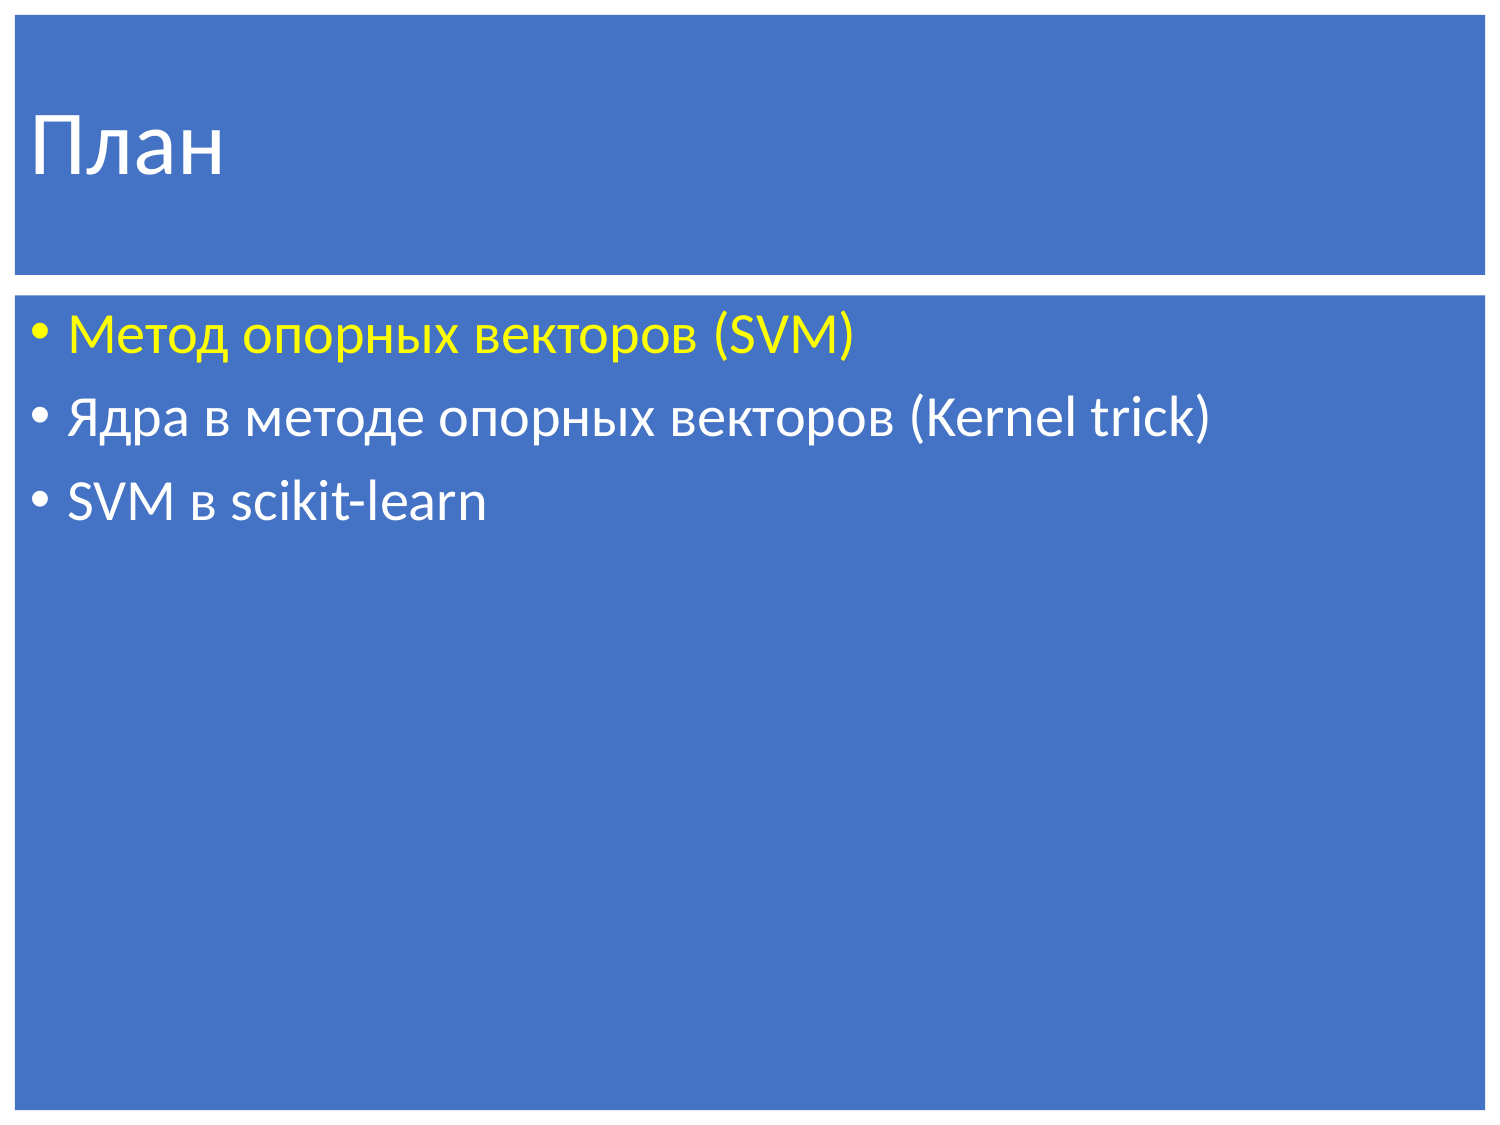

# План
Метод опорных векторов (SVM)
Ядра в методе опорных векторов (Kernel trick)
SVM в scikit-learn